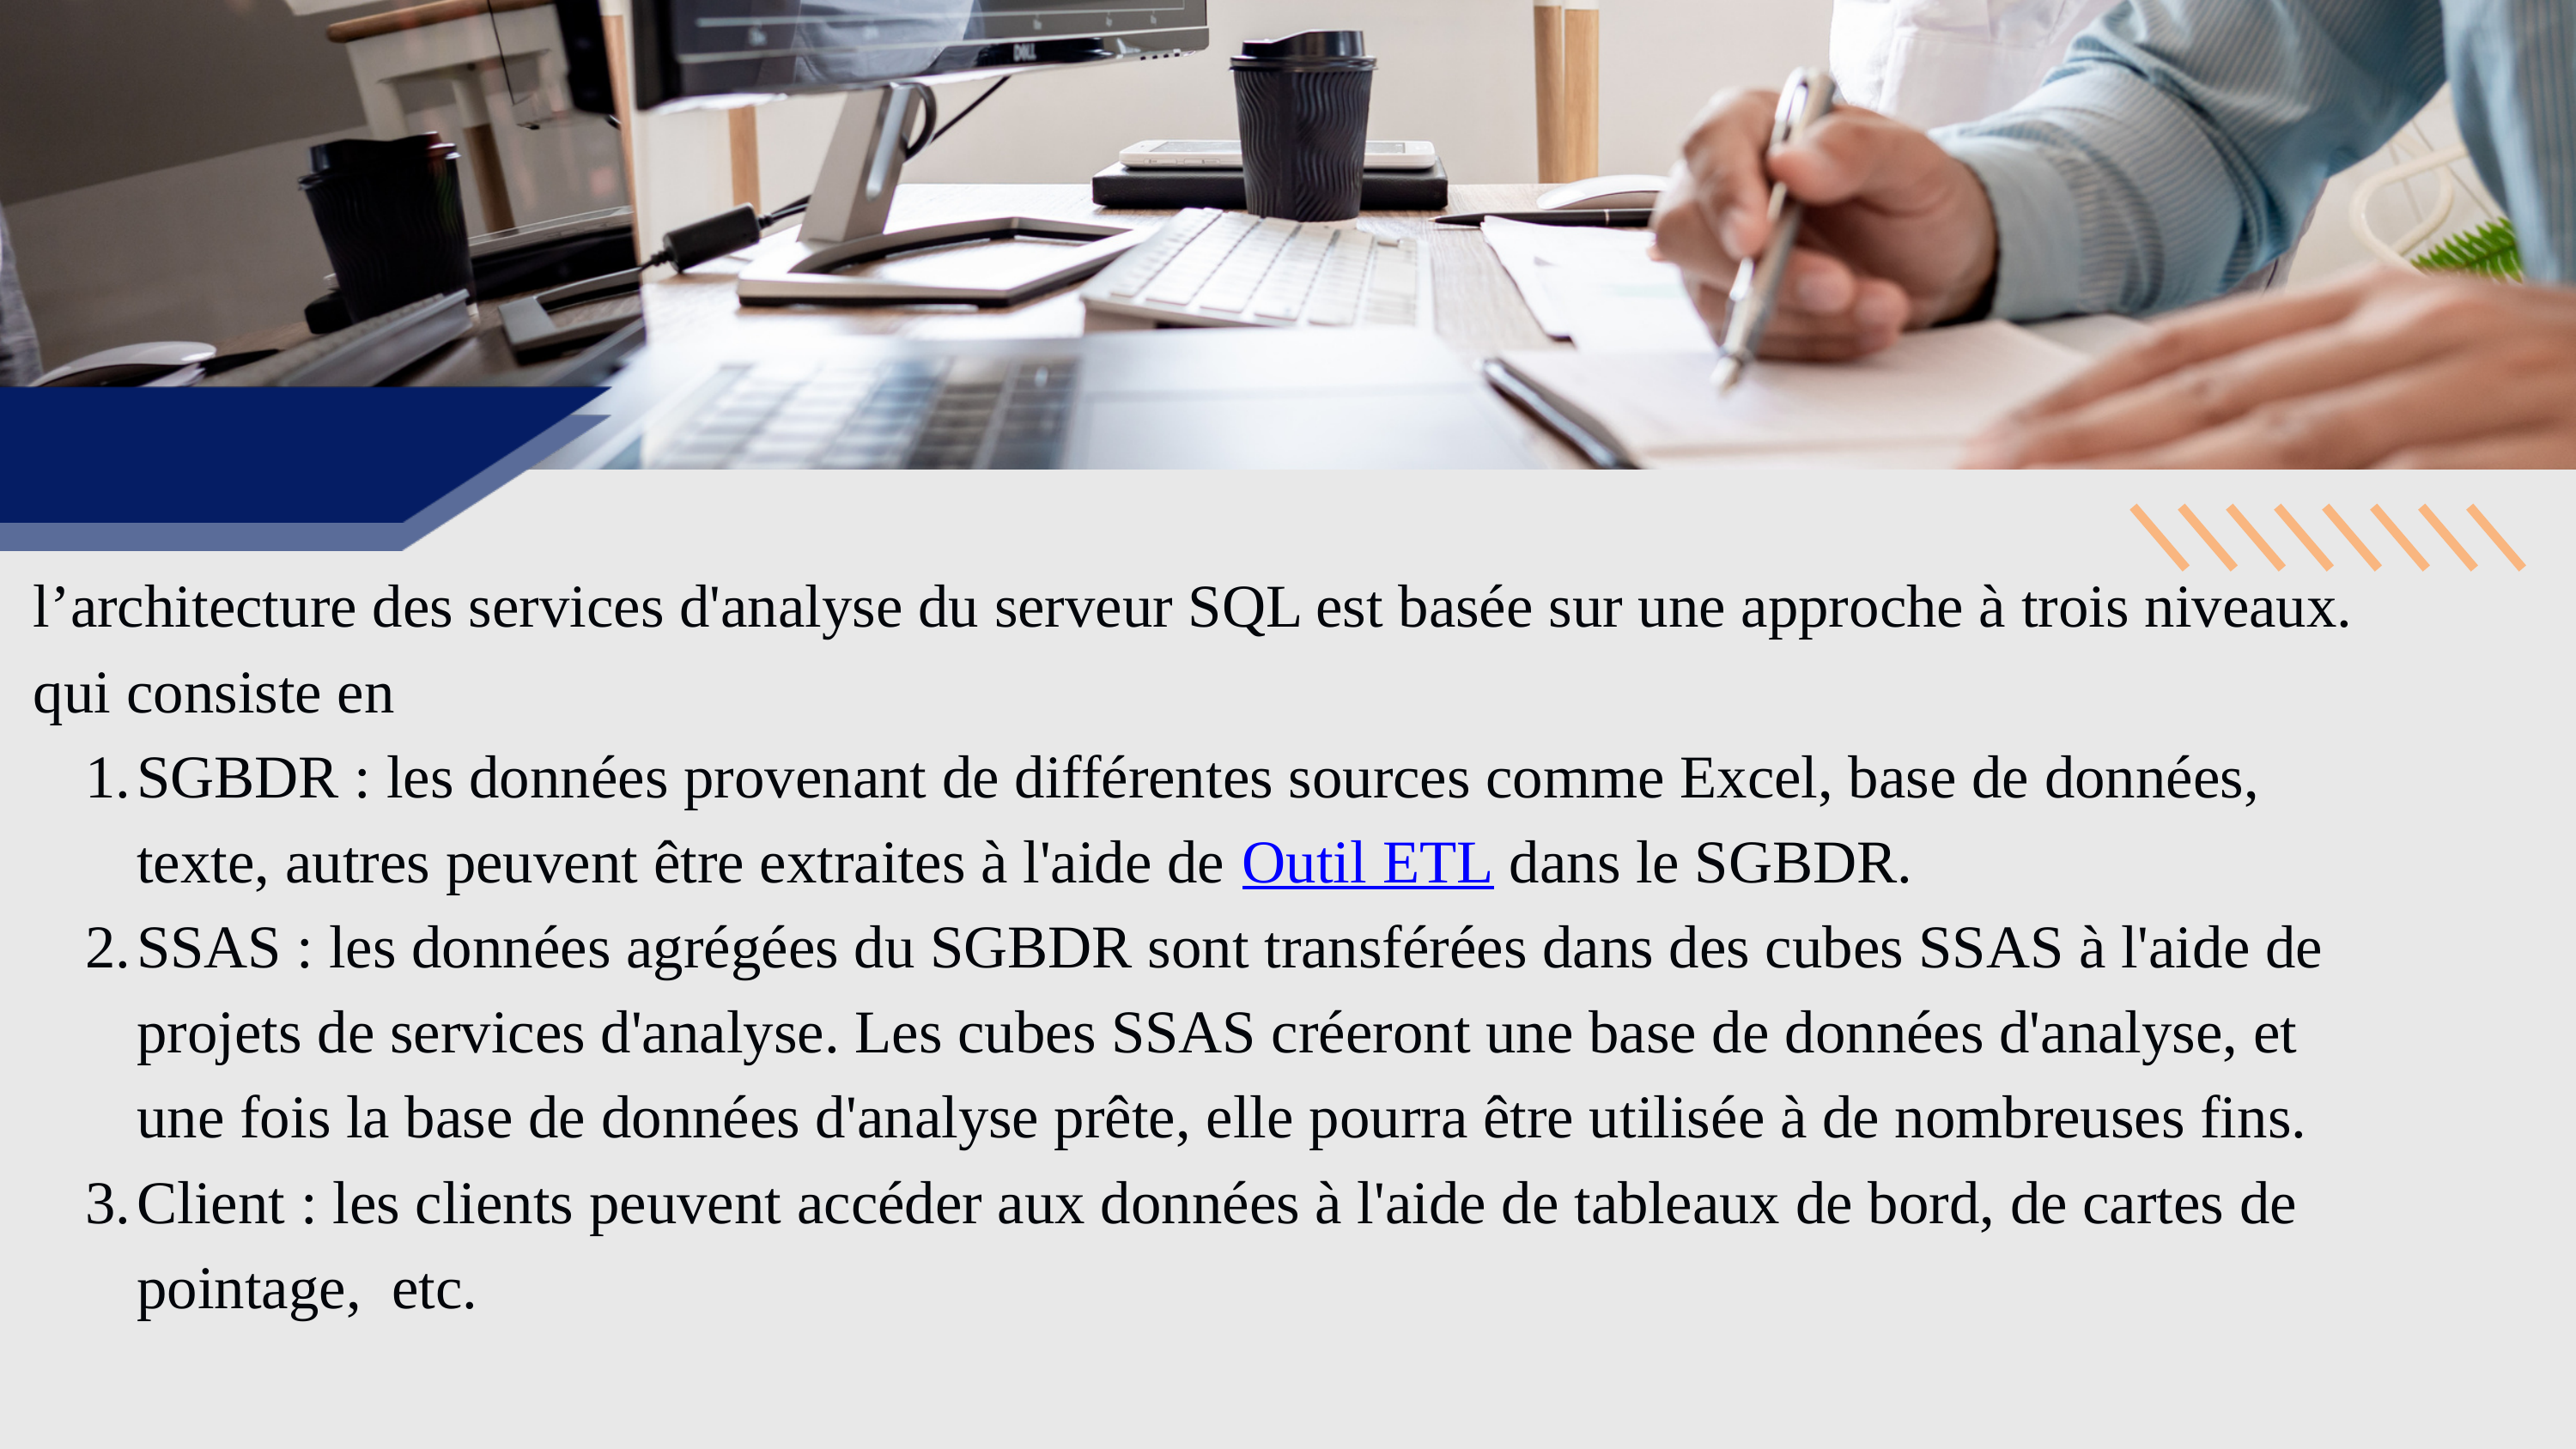

l’architecture des services d'analyse du serveur SQL est basée sur une approche à trois niveaux.  qui consiste en
SGBDR : les données provenant de différentes sources comme Excel, base de données, texte, autres peuvent être extraites à l'aide de Outil ETL dans le SGBDR.
SSAS : les données agrégées du SGBDR sont transférées dans des cubes SSAS à l'aide de projets de services d'analyse. Les cubes SSAS créeront une base de données d'analyse, et une fois la base de données d'analyse prête, elle pourra être utilisée à de nombreuses fins.
Client : les clients peuvent accéder aux données à l'aide de tableaux de bord, de cartes de pointage,  etc.